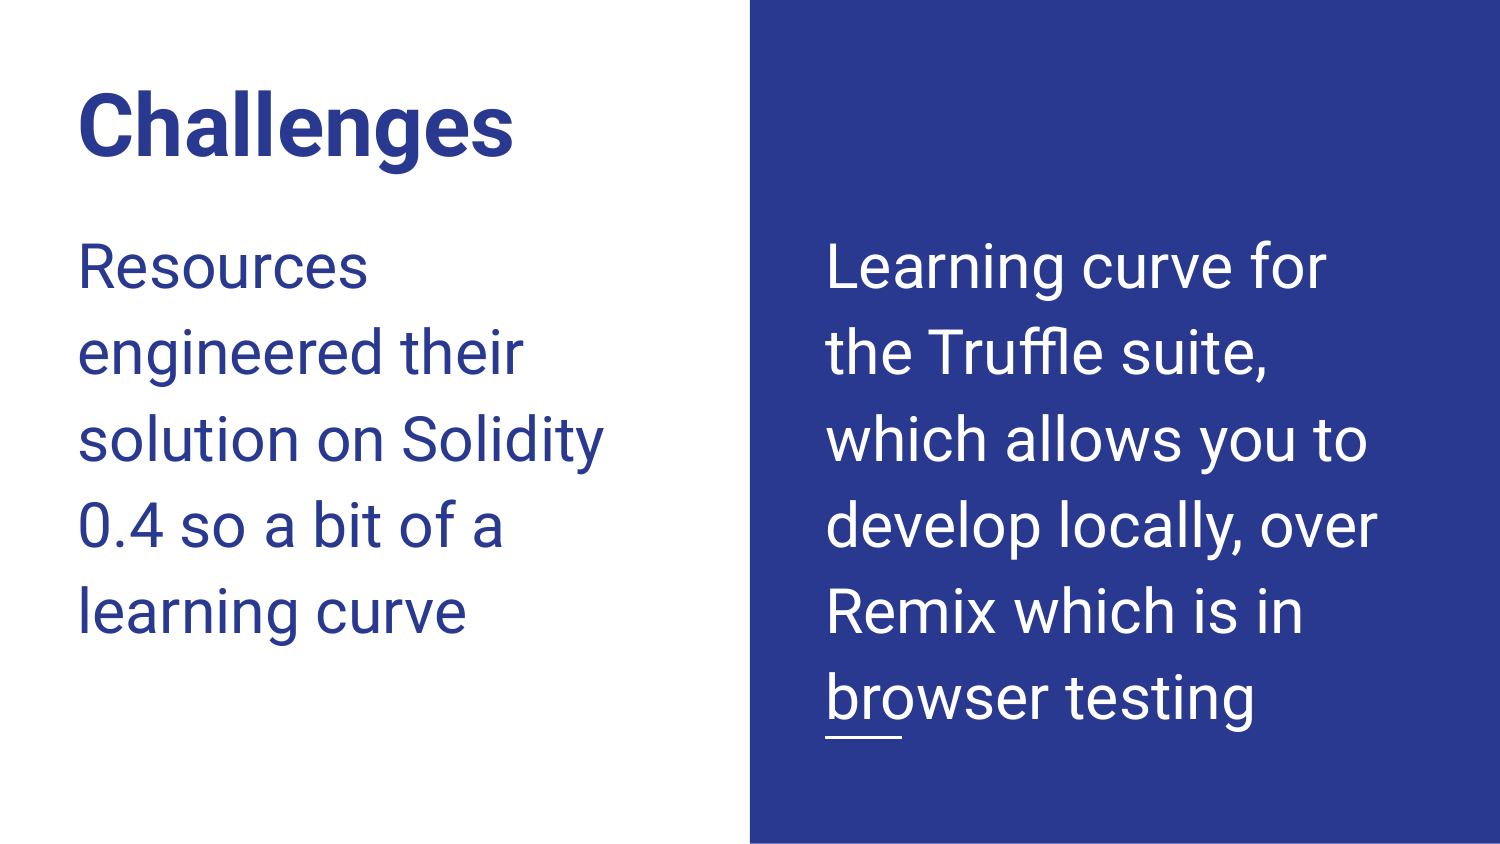

# Challenges
Resources  engineered their solution on Solidity 0.4 so a bit of a learning curve
Learning curve for the Truffle suite, which allows you to develop locally, over Remix which is in browser testing
R